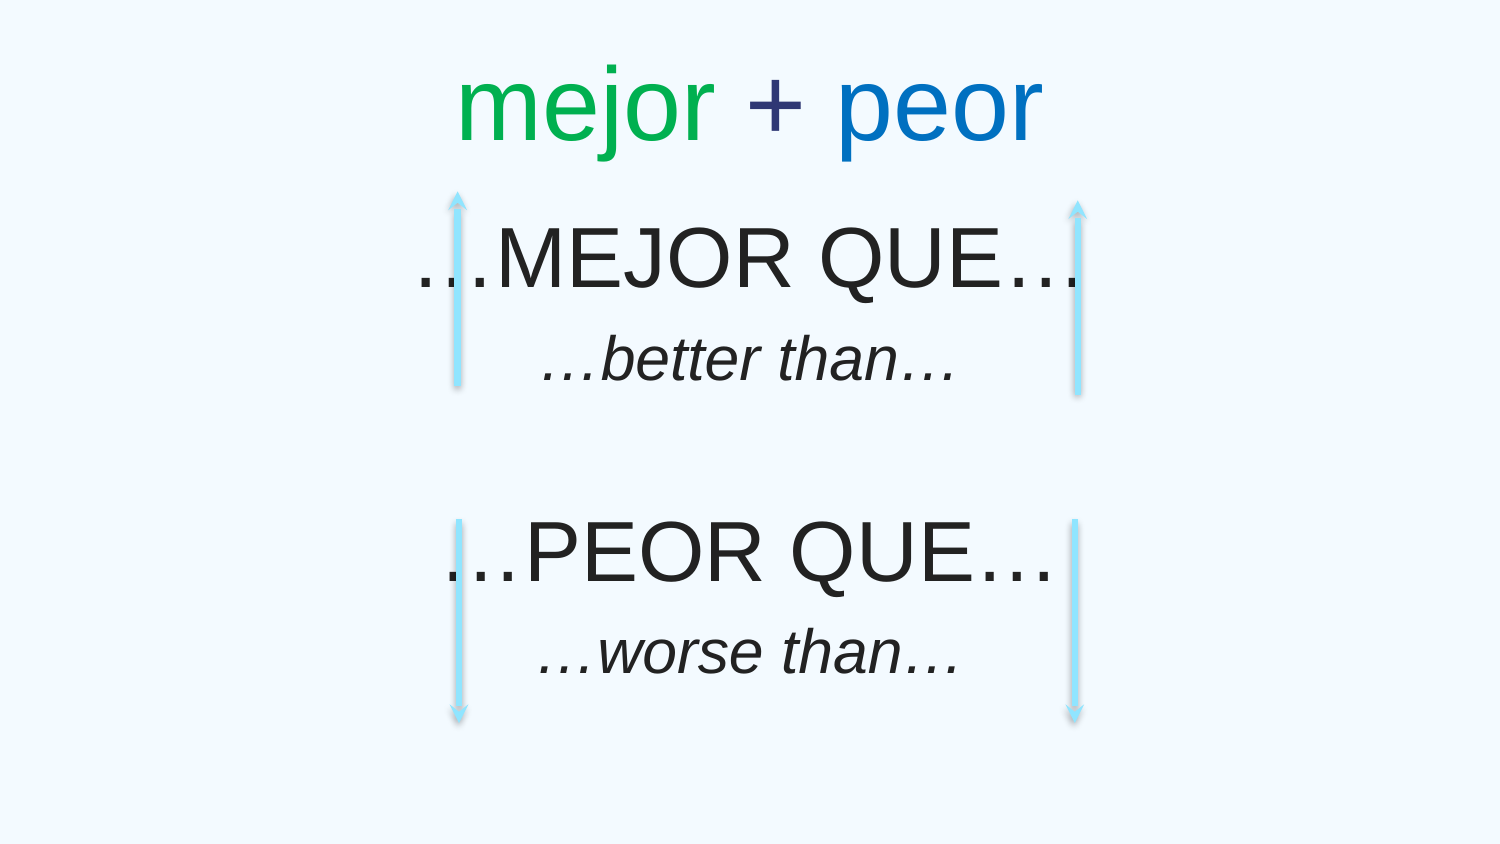

# mejor + peor
…MEJOR QUE…
…better than…

…PEOR QUE…
…worse than…